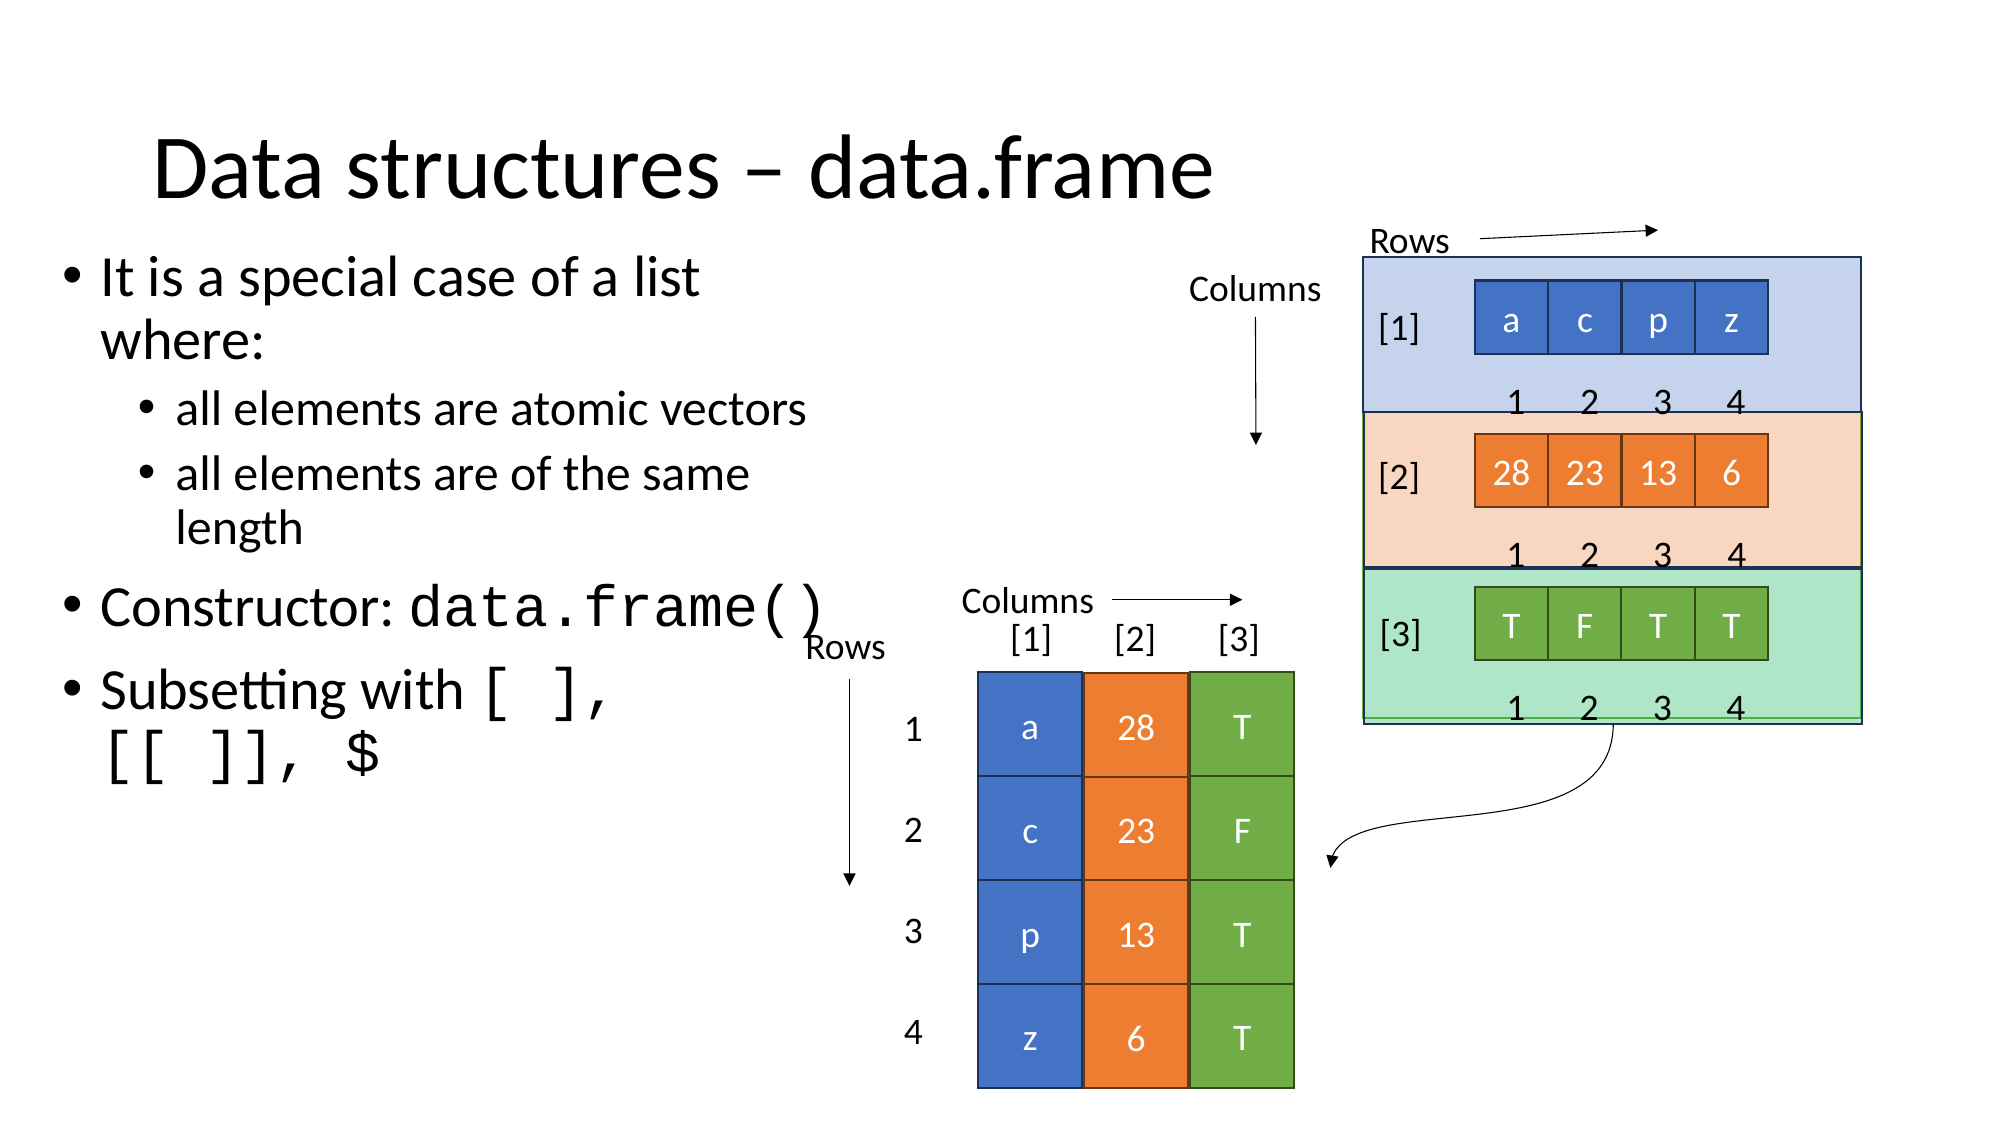

# Data structures – data.frame
Rows

Columns
a
c
p
z
4
3
2
1
[1]

6
28
23
13
[2]
4
3
2
1

T
F
T
T
4
3
2
1
[3]
It is a special case of a list where:
all elements are atomic vectors
all elements are of the same length
Constructor: data.frame()
Subsetting with [ ], [[ ]], $

Columns
[2]
[3]
[1]
a
T
28
1
c
F
23
2
p
T
13
3
z
T
6
4
Rows